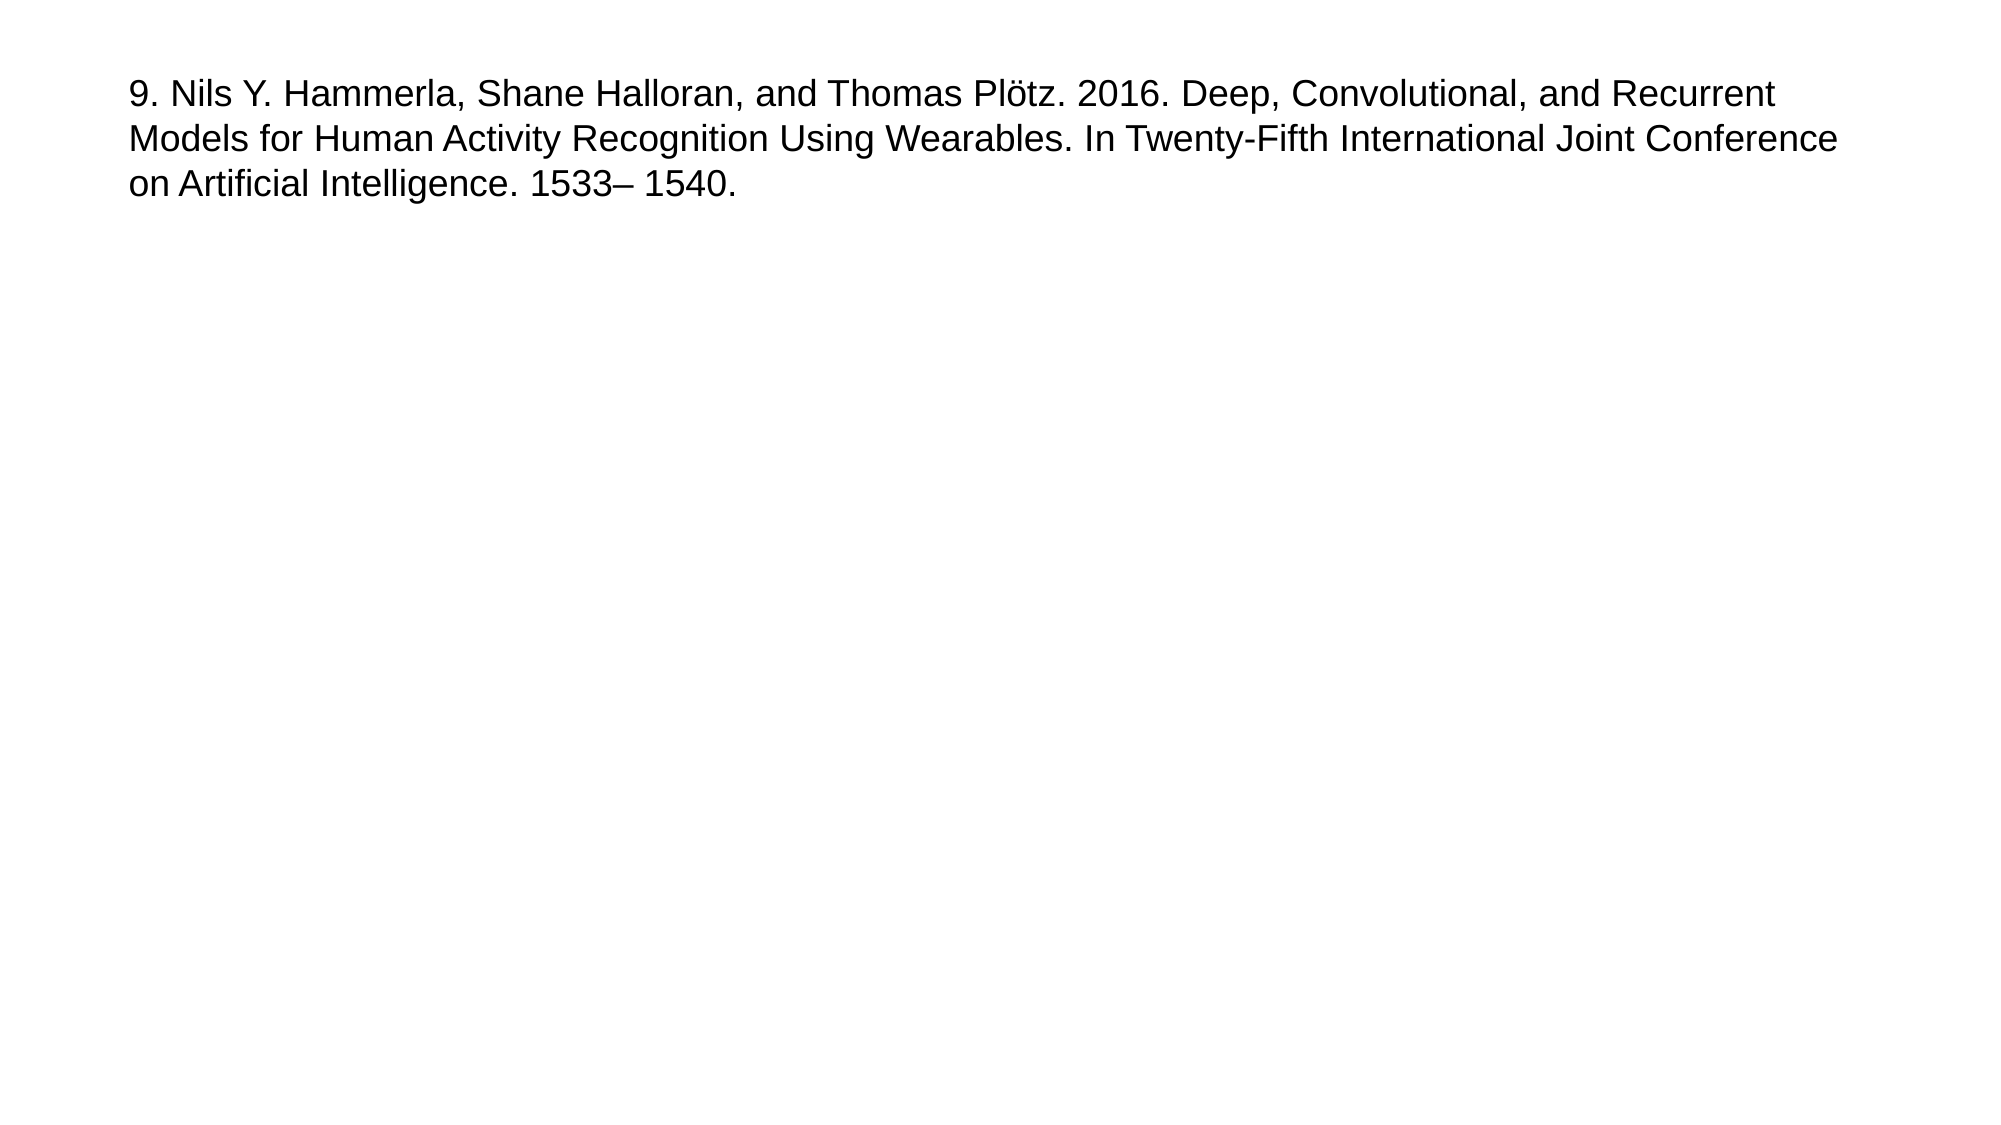

9. Nils Y. Hammerla, Shane Halloran, and Thomas Plötz. 2016. Deep, Convolutional, and Recurrent Models for Human Activity Recognition Using Wearables. In Twenty-Fifth International Joint Conference on Artificial Intelligence. 1533– 1540.